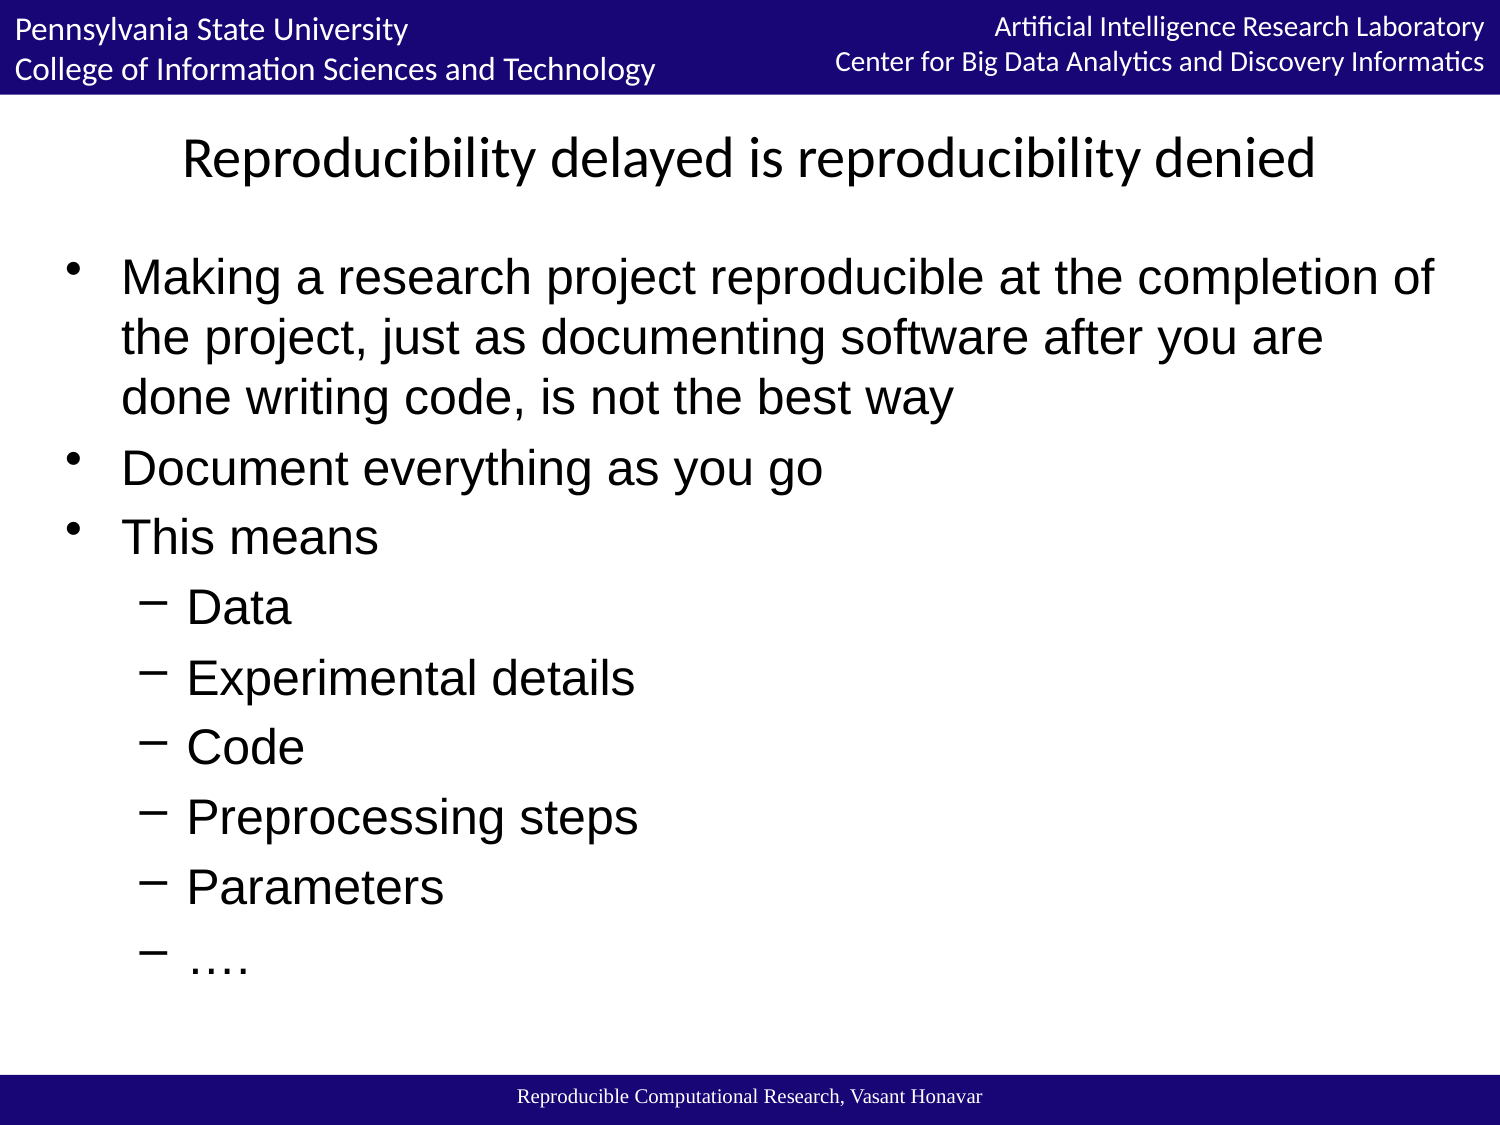

# Reproducibility delayed is reproducibility denied
Making a research project reproducible at the completion of the project, just as documenting software after you are done writing code, is not the best way
Document everything as you go
This means
Data
Experimental details
Code
Preprocessing steps
Parameters
….

Reproducible Computational Research, Vasant Honavar